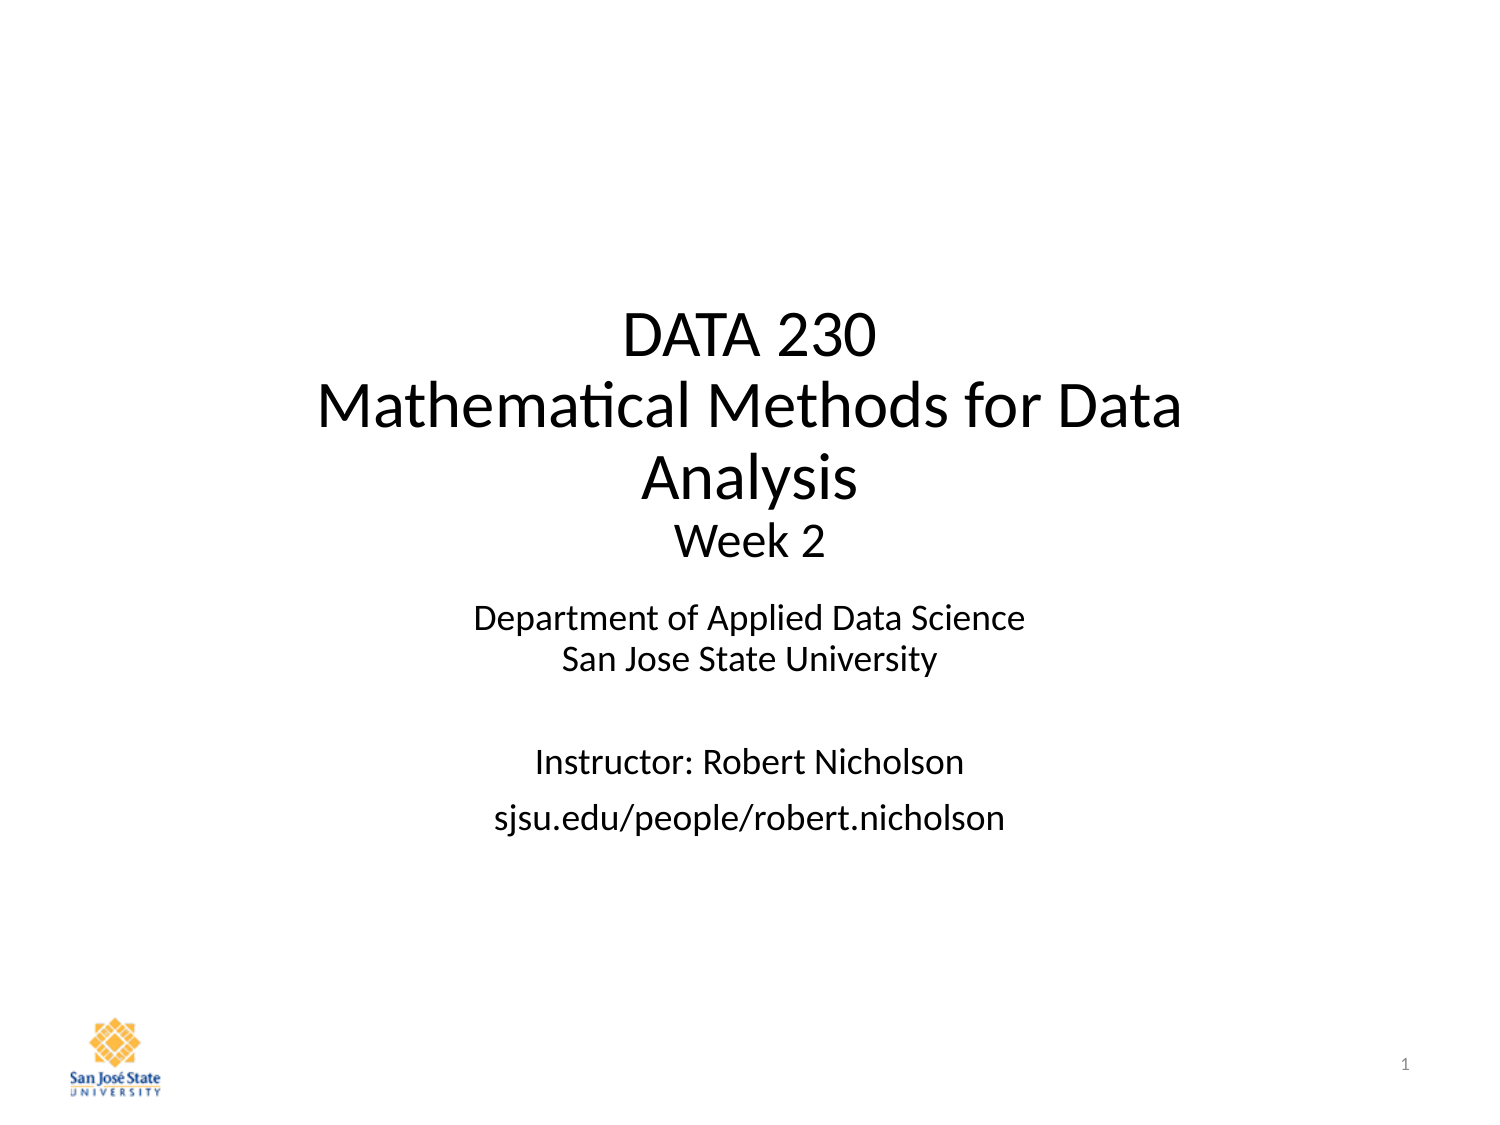

# DATA 230 Mathematical Methods for Data Analysis Week 2
Department of Applied Data Science
San Jose State University
Instructor: Robert Nicholson
sjsu.edu/people/robert.nicholson
1